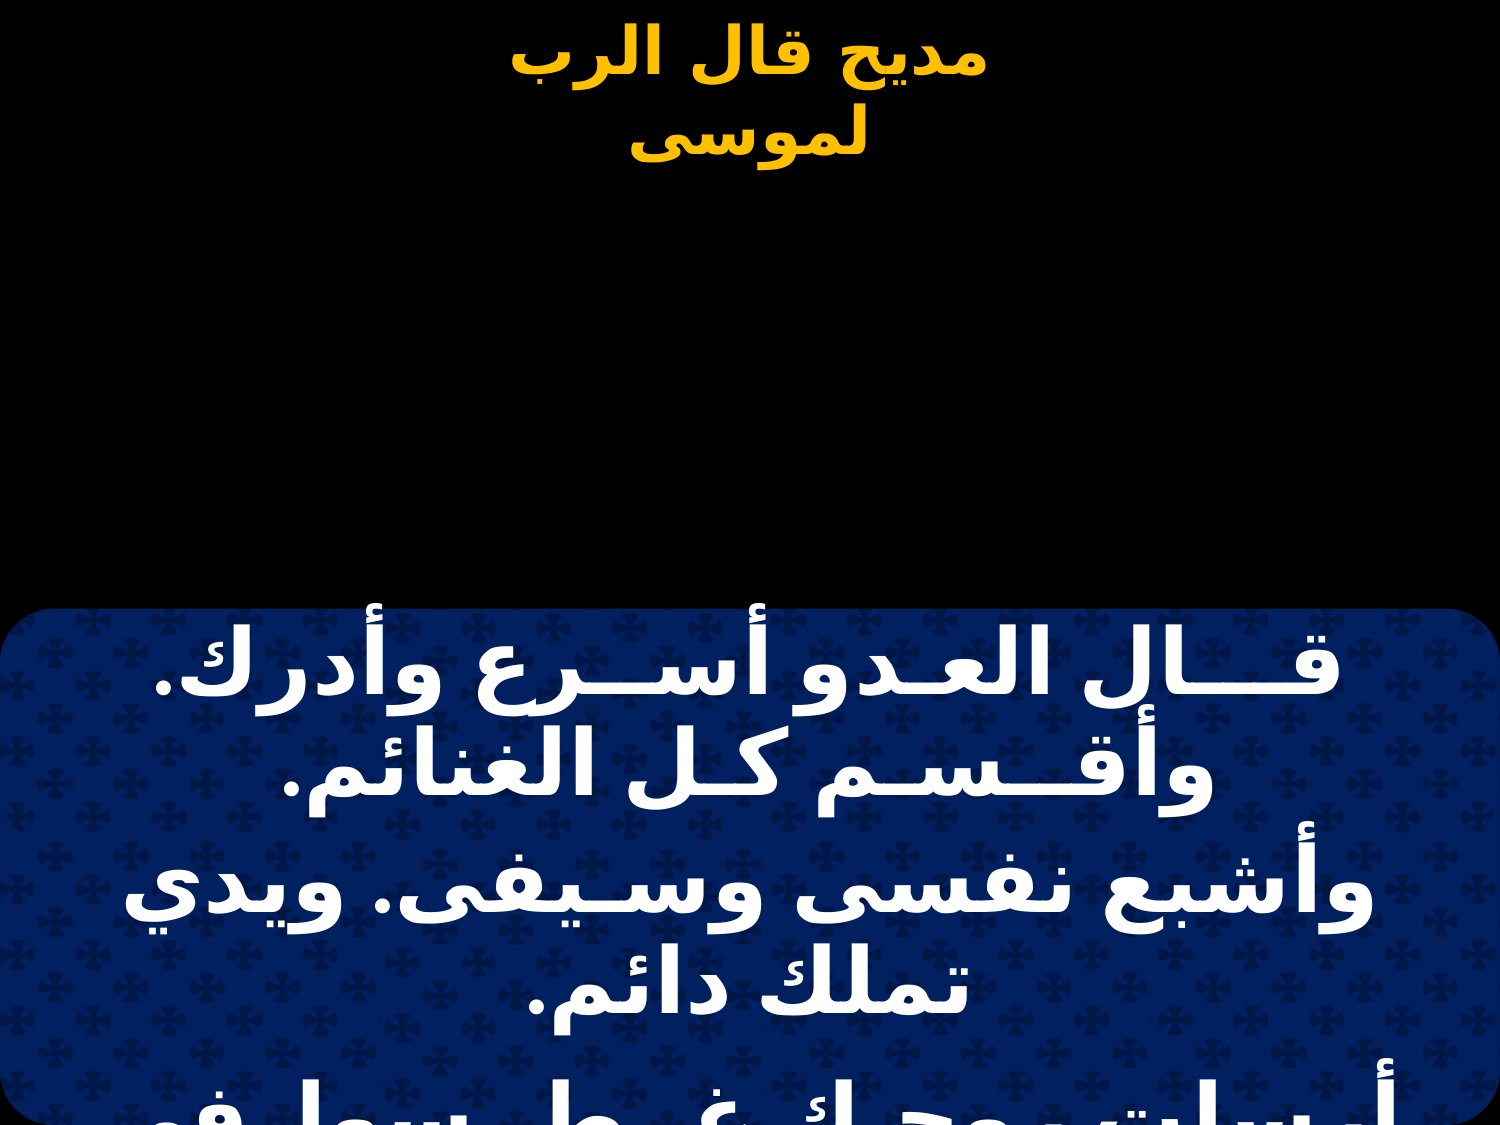

#
| قـــال العـدو أســرع وأدرك. وأقــسـم كـل الغنائم. |
| --- |
| وأشبع نفسى وسـيفى. ويدي تملك دائم. |
|  |
| أرسلت روحـك غــطــسوا. في بحر ليس له قرار. |
| في أسفل قاعه رسخوا. كالرصاص في مياه غزار. |